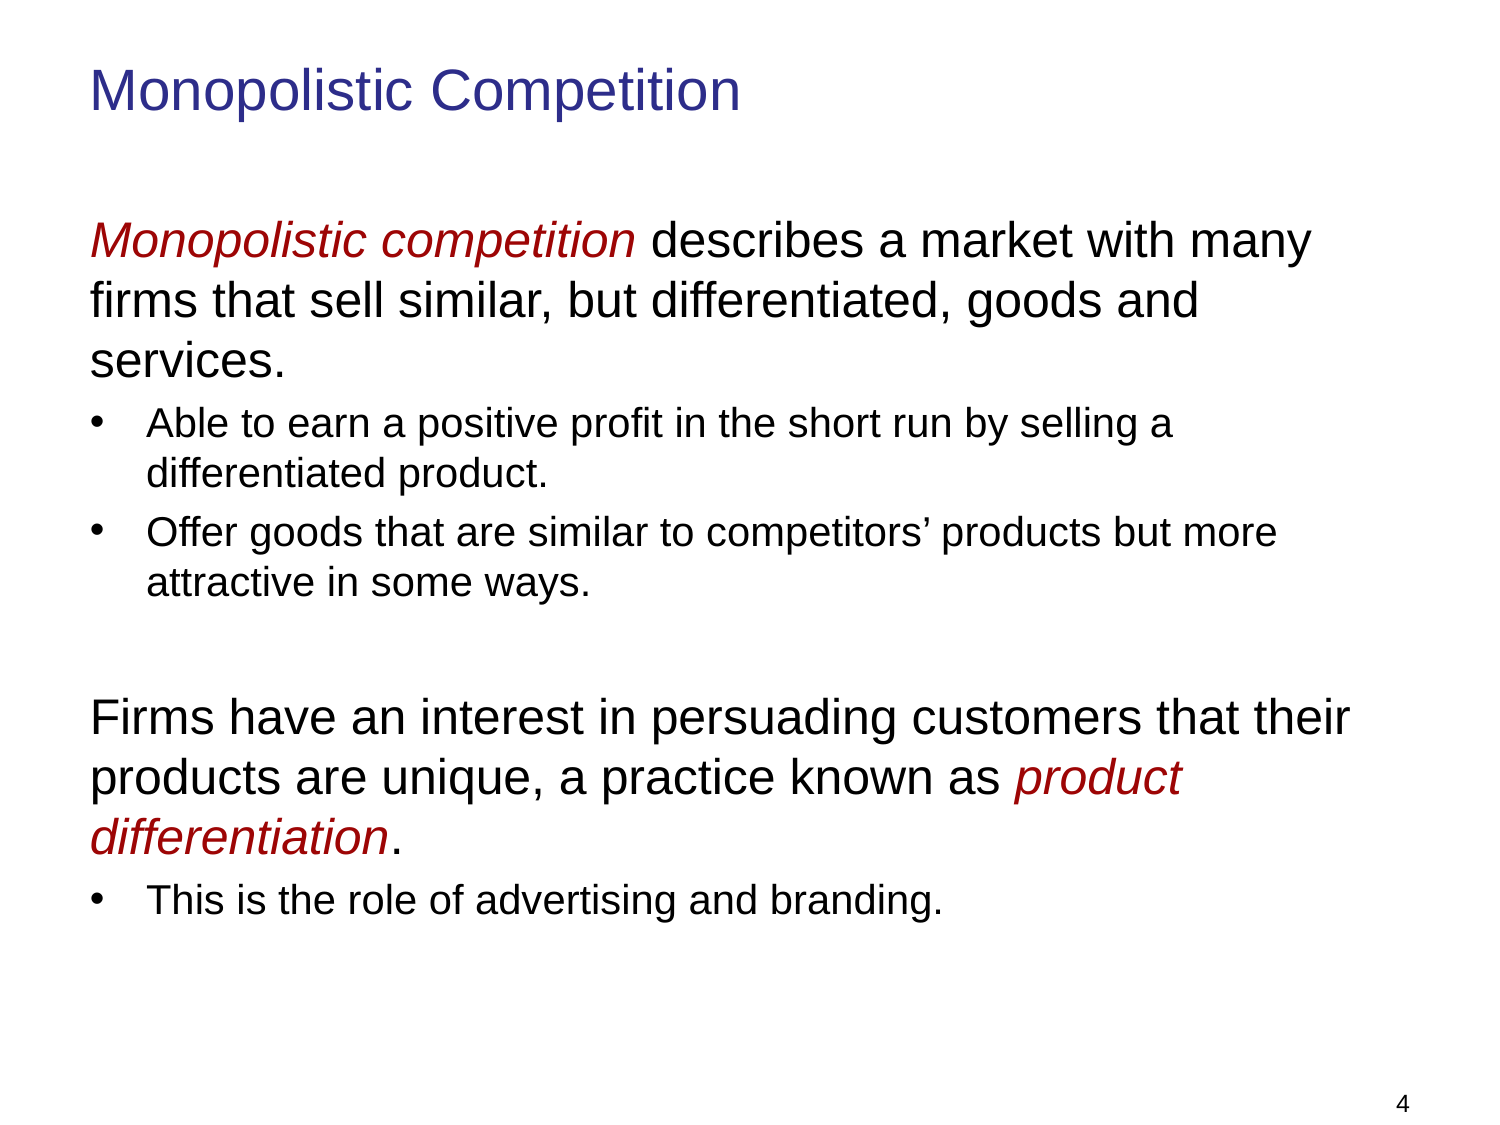

# Monopolistic Competition
Monopolistic competition describes a market with many firms that sell similar, but differentiated, goods and services.
Able to earn a positive profit in the short run by selling a differentiated product.
Offer goods that are similar to competitors’ products but more attractive in some ways.

Firms have an interest in persuading customers that their products are unique, a practice known as product differentiation.
This is the role of advertising and branding.